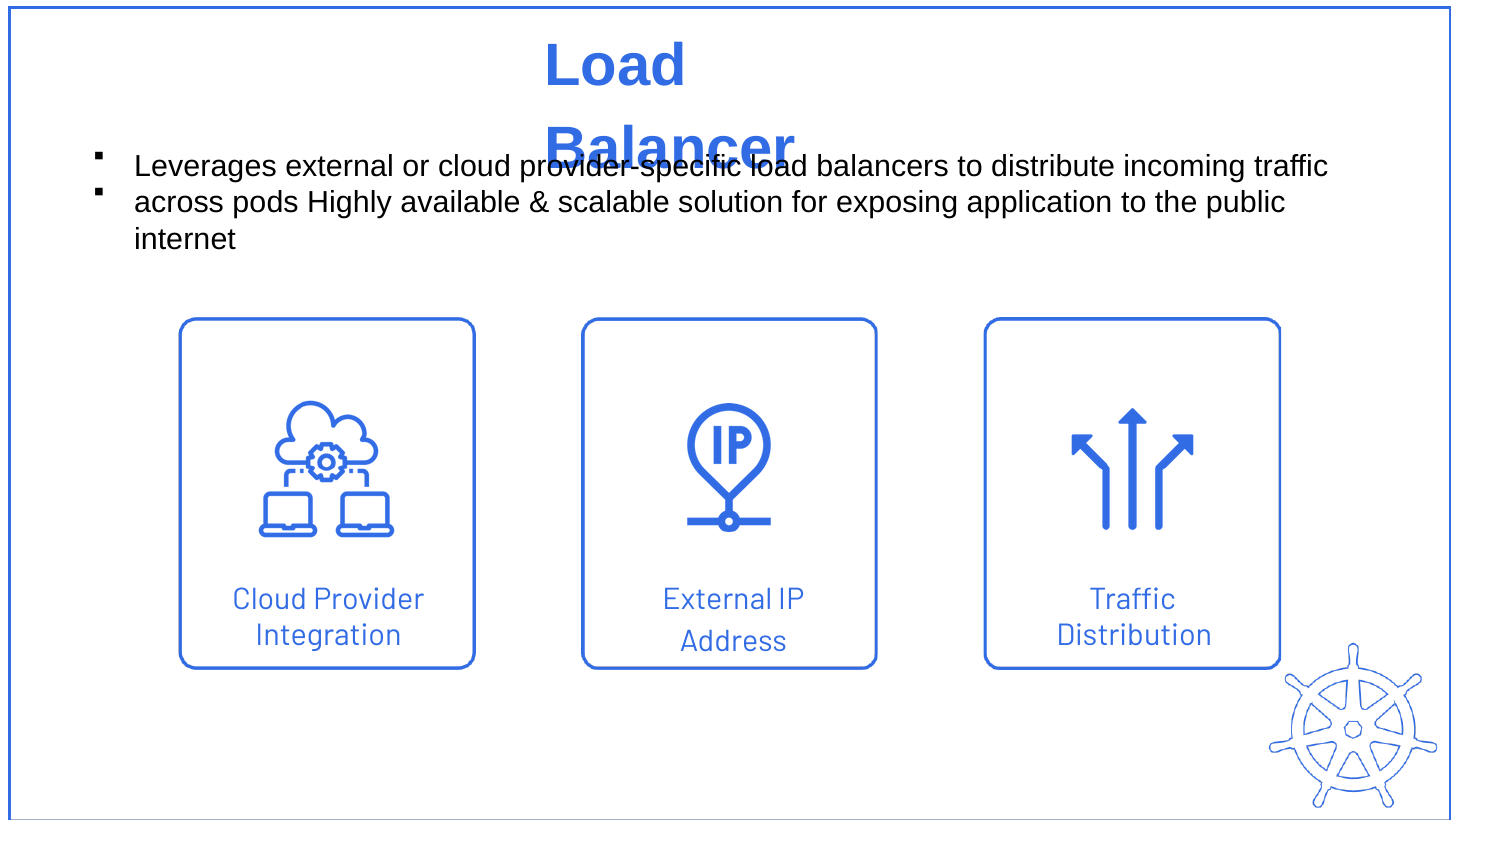

Load Balancer
▪ ▪
Leverages external or cloud provider-specific load balancers to distribute incoming traffic across pods Highly available & scalable solution for exposing application to the public internet

Cloud Provider
External IP Address
Traffic
Integration
Distribution